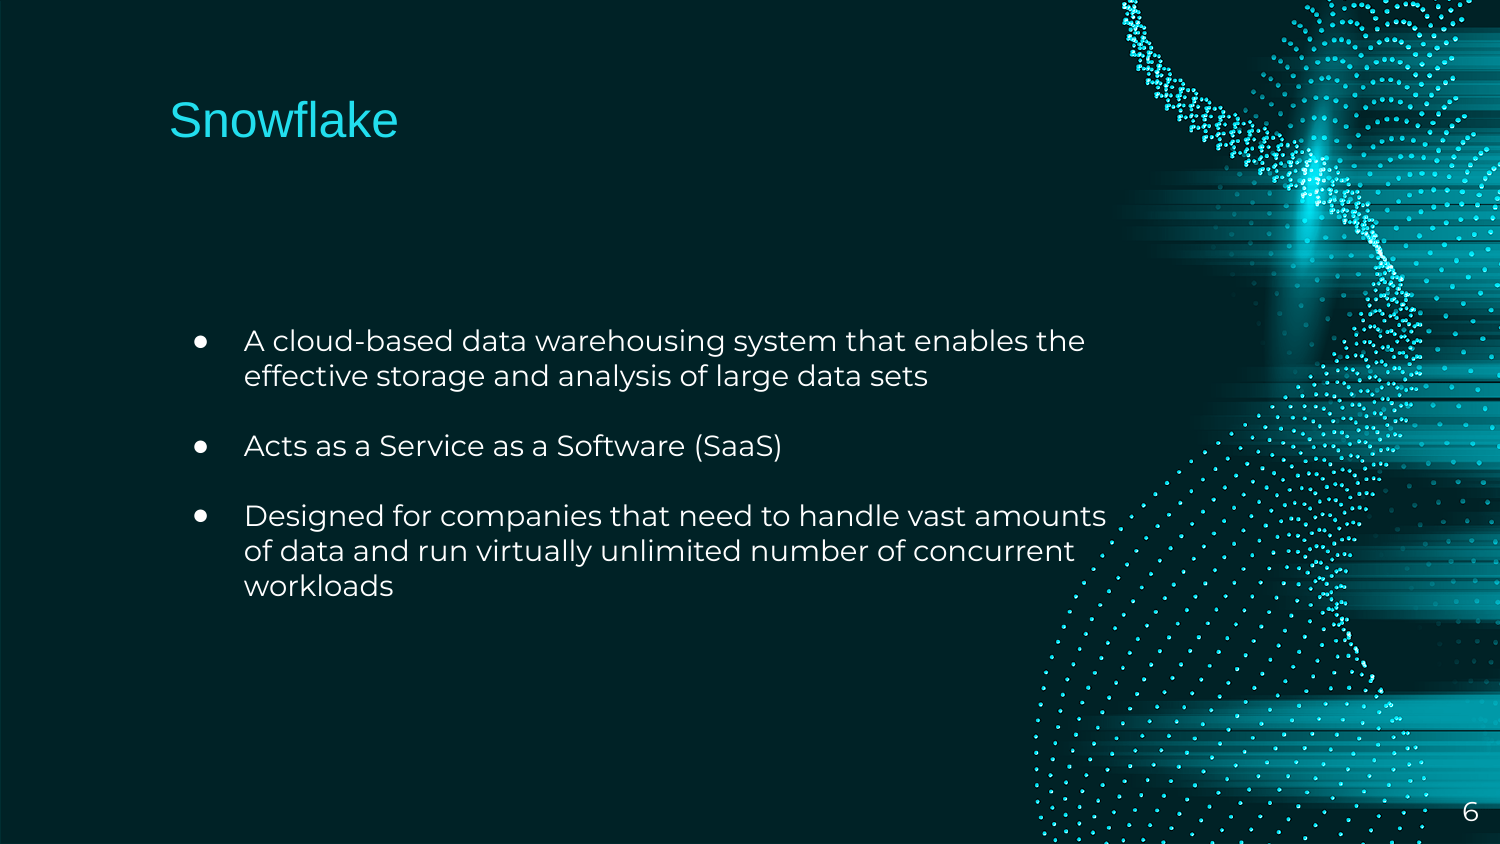

# Snowflake

A cloud-based data warehousing system that enables the effective storage and analysis of large data sets

Acts as a Service as a Software (SaaS)

Designed for companies that need to handle vast amounts of data and run virtually unlimited number of concurrent workloads
6